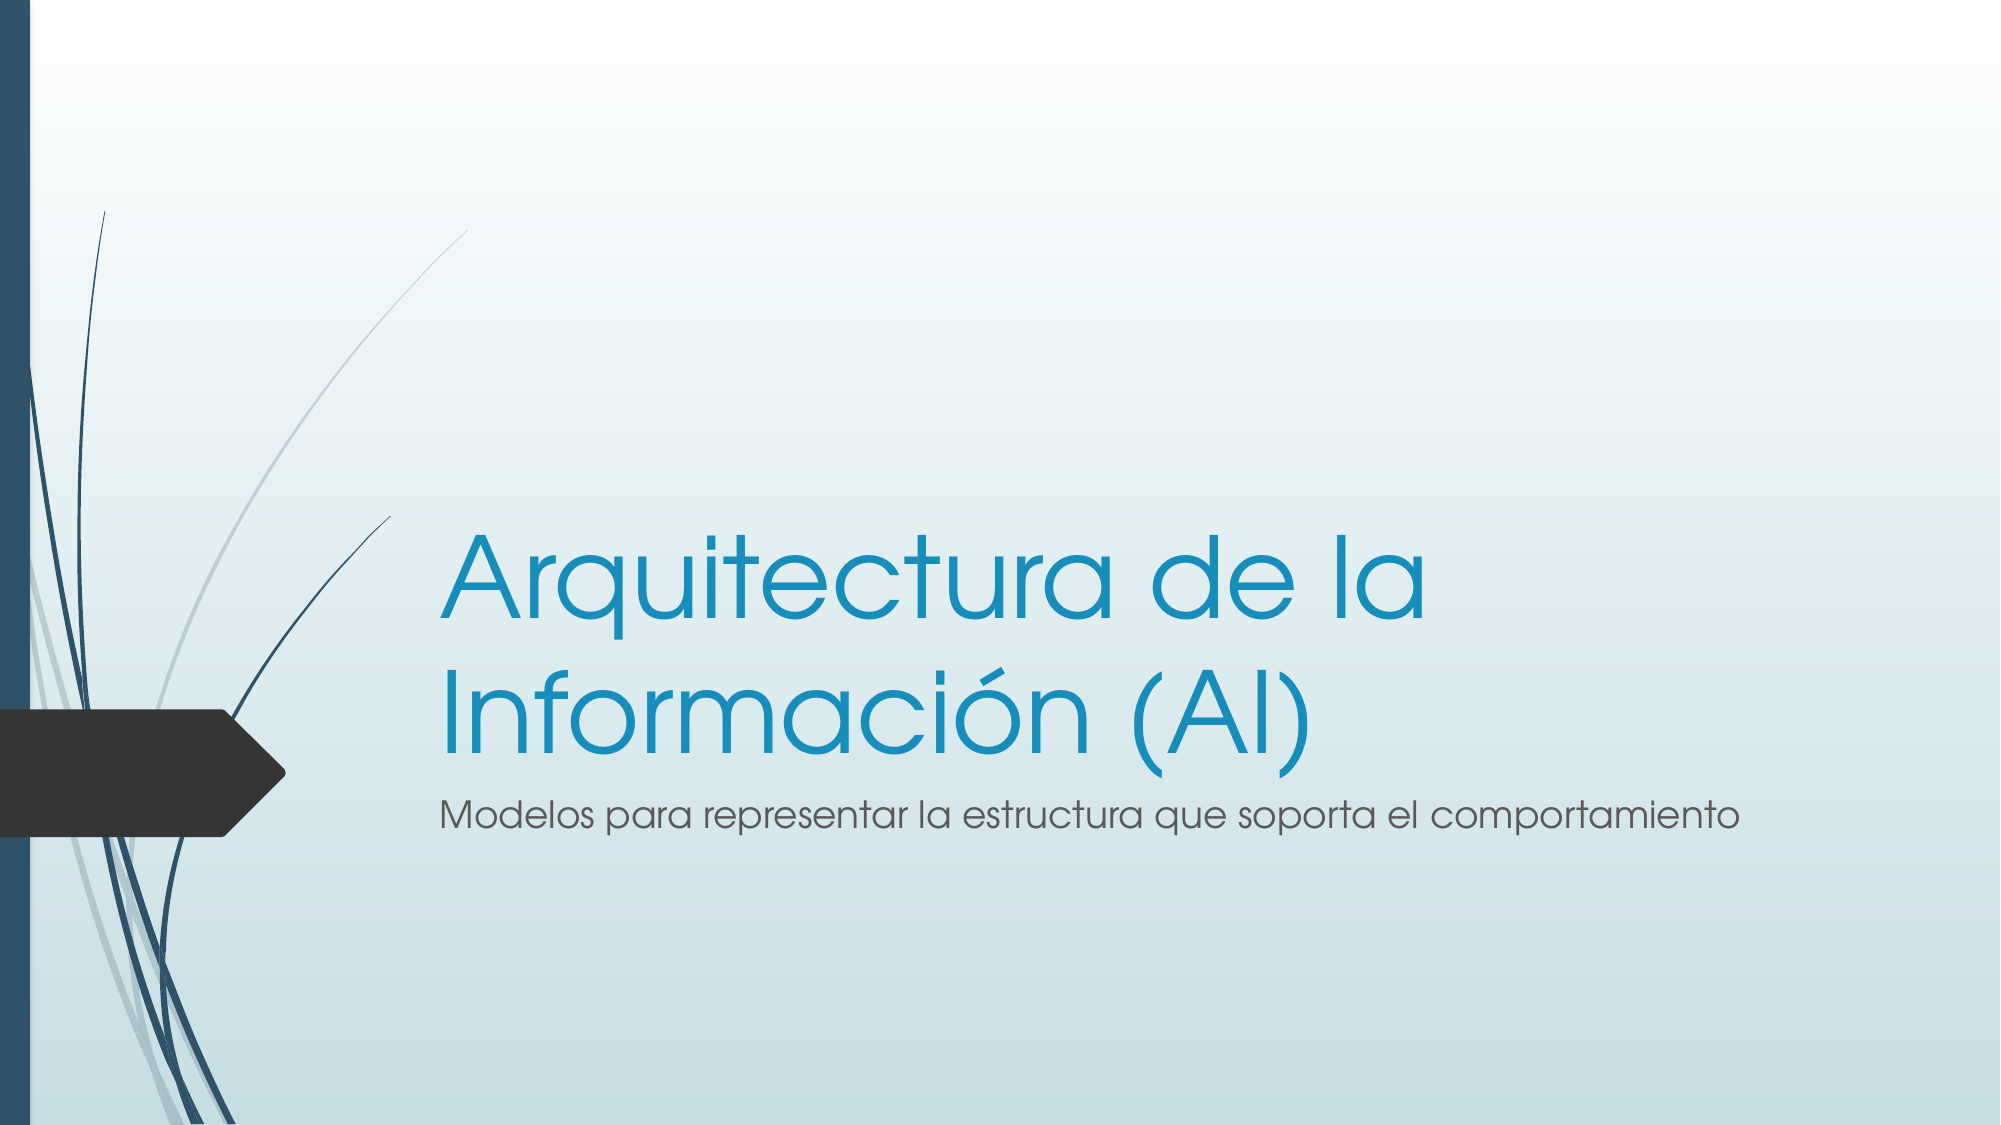

# Arquitectura de la Información (AI)
Modelos para representar la estructura que soporta el comportamiento